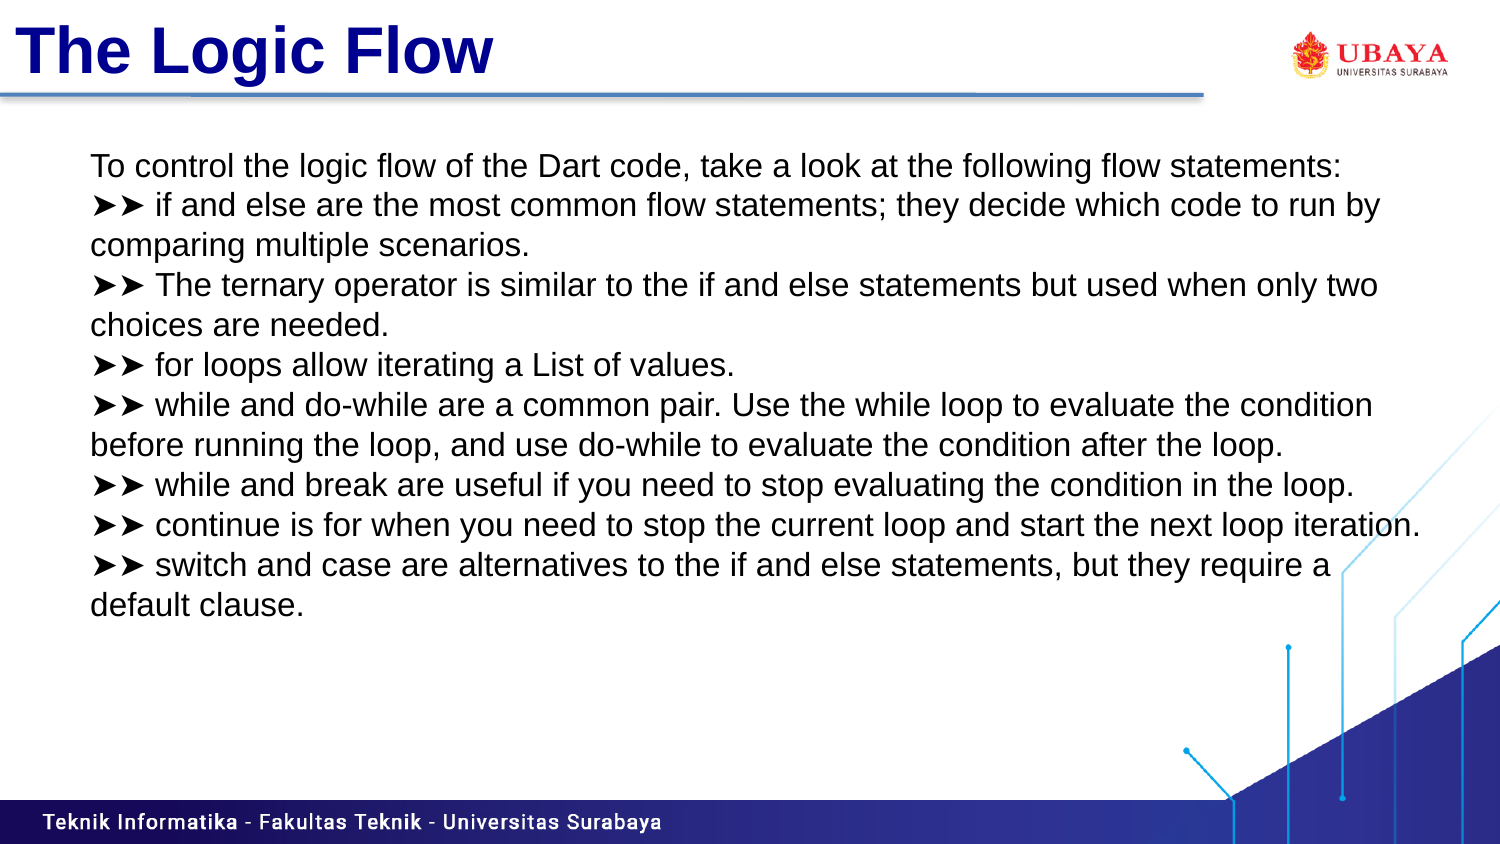

# The Logic Flow

To control the logic flow of the Dart code, take a look at the following flow statements:
➤➤ if and else are the most common flow statements; they decide which code to run by comparing multiple scenarios.
➤➤ The ternary operator is similar to the if and else statements but used when only two choices are needed.
➤➤ for loops allow iterating a List of values.
➤➤ while and do-while are a common pair. Use the while loop to evaluate the condition before running the loop, and use do-while to evaluate the condition after the loop.
➤➤ while and break are useful if you need to stop evaluating the condition in the loop.
➤➤ continue is for when you need to stop the current loop and start the next loop iteration.
➤➤ switch and case are alternatives to the if and else statements, but they require a default clause.